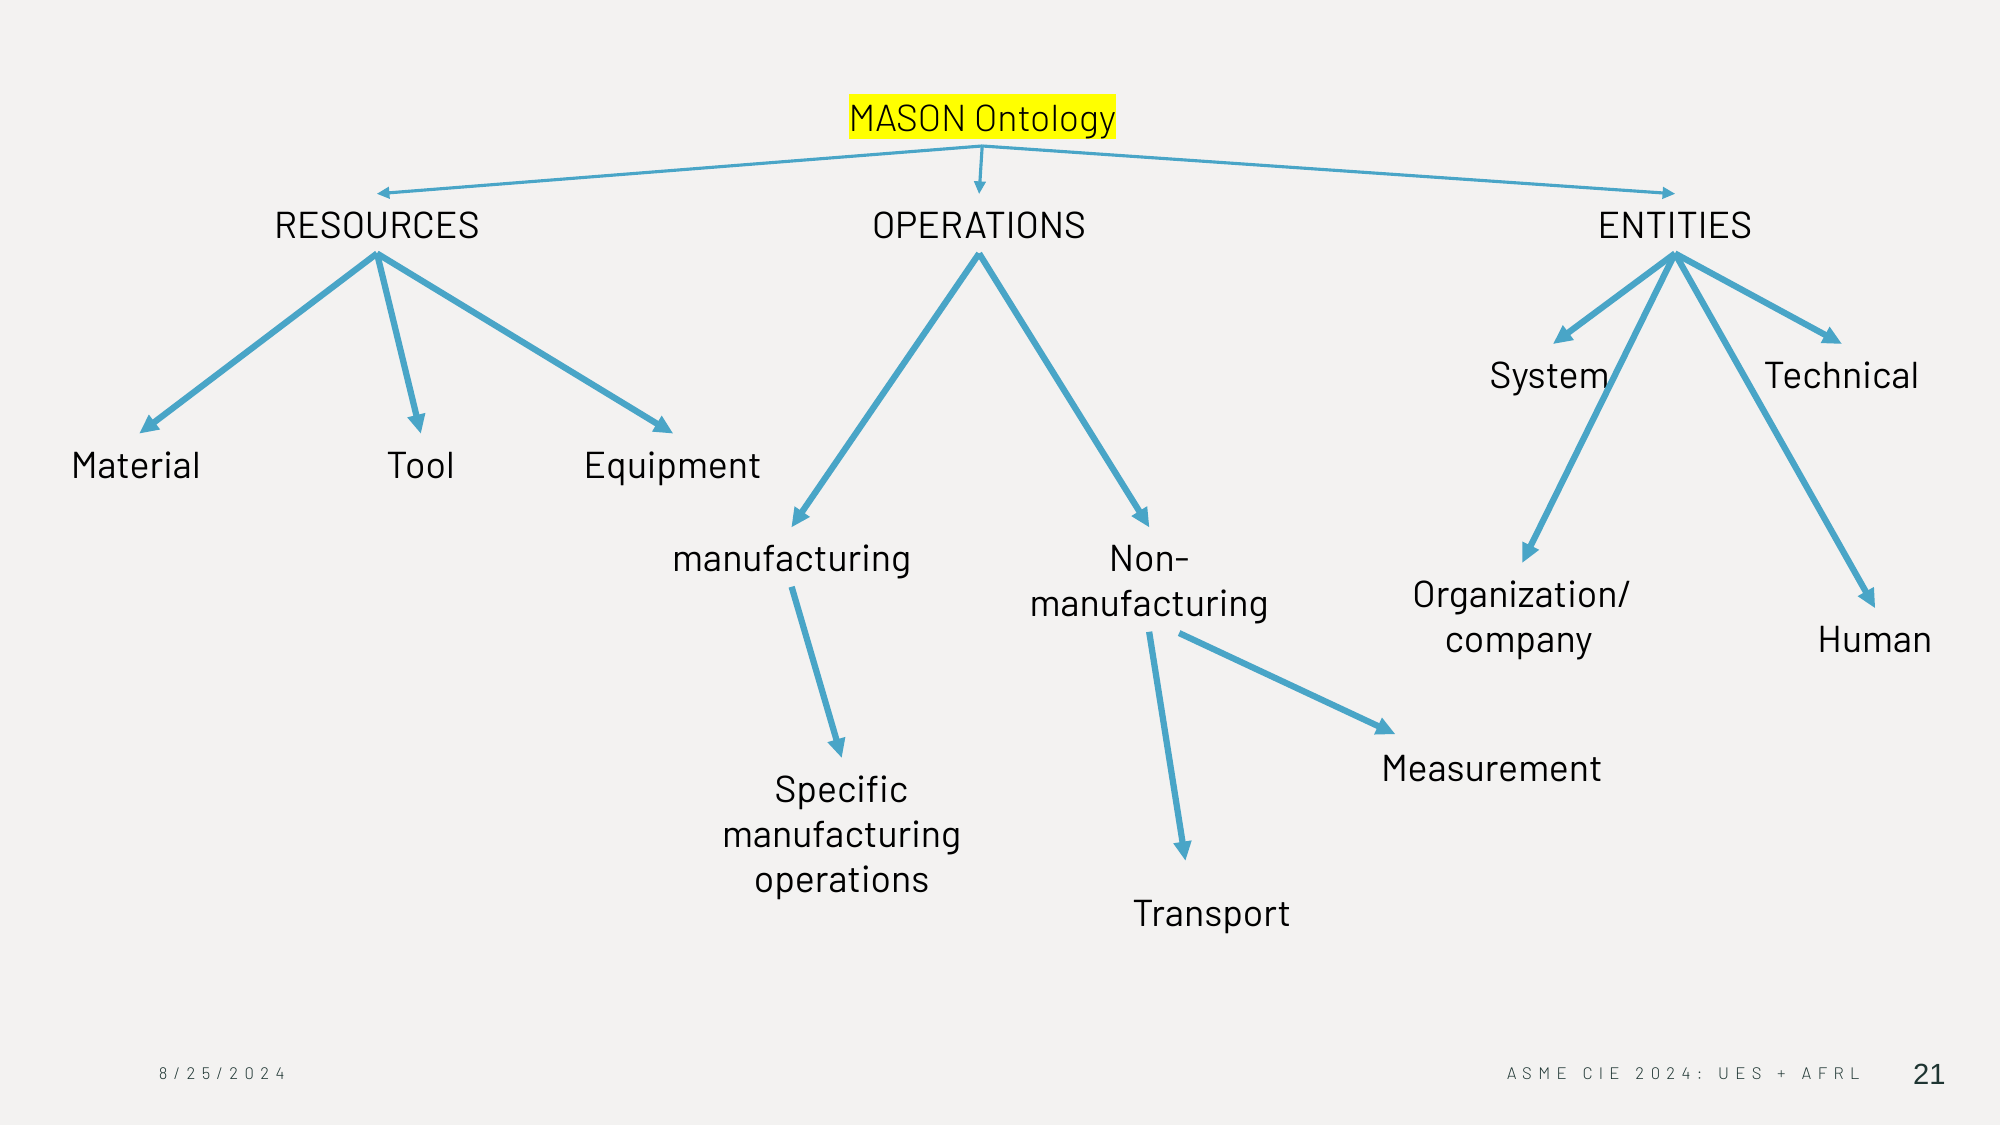

MASON Ontology
RESOURCES
OPERATIONS
ENTITIES
System
Technical
Material
Tool
Equipment
manufacturing
Non-manufacturing
Organization/
company
Human
Measurement
Specific manufacturing operations
Transport
8/25/2024
ASME CIE 2024: UES + AFRL
21